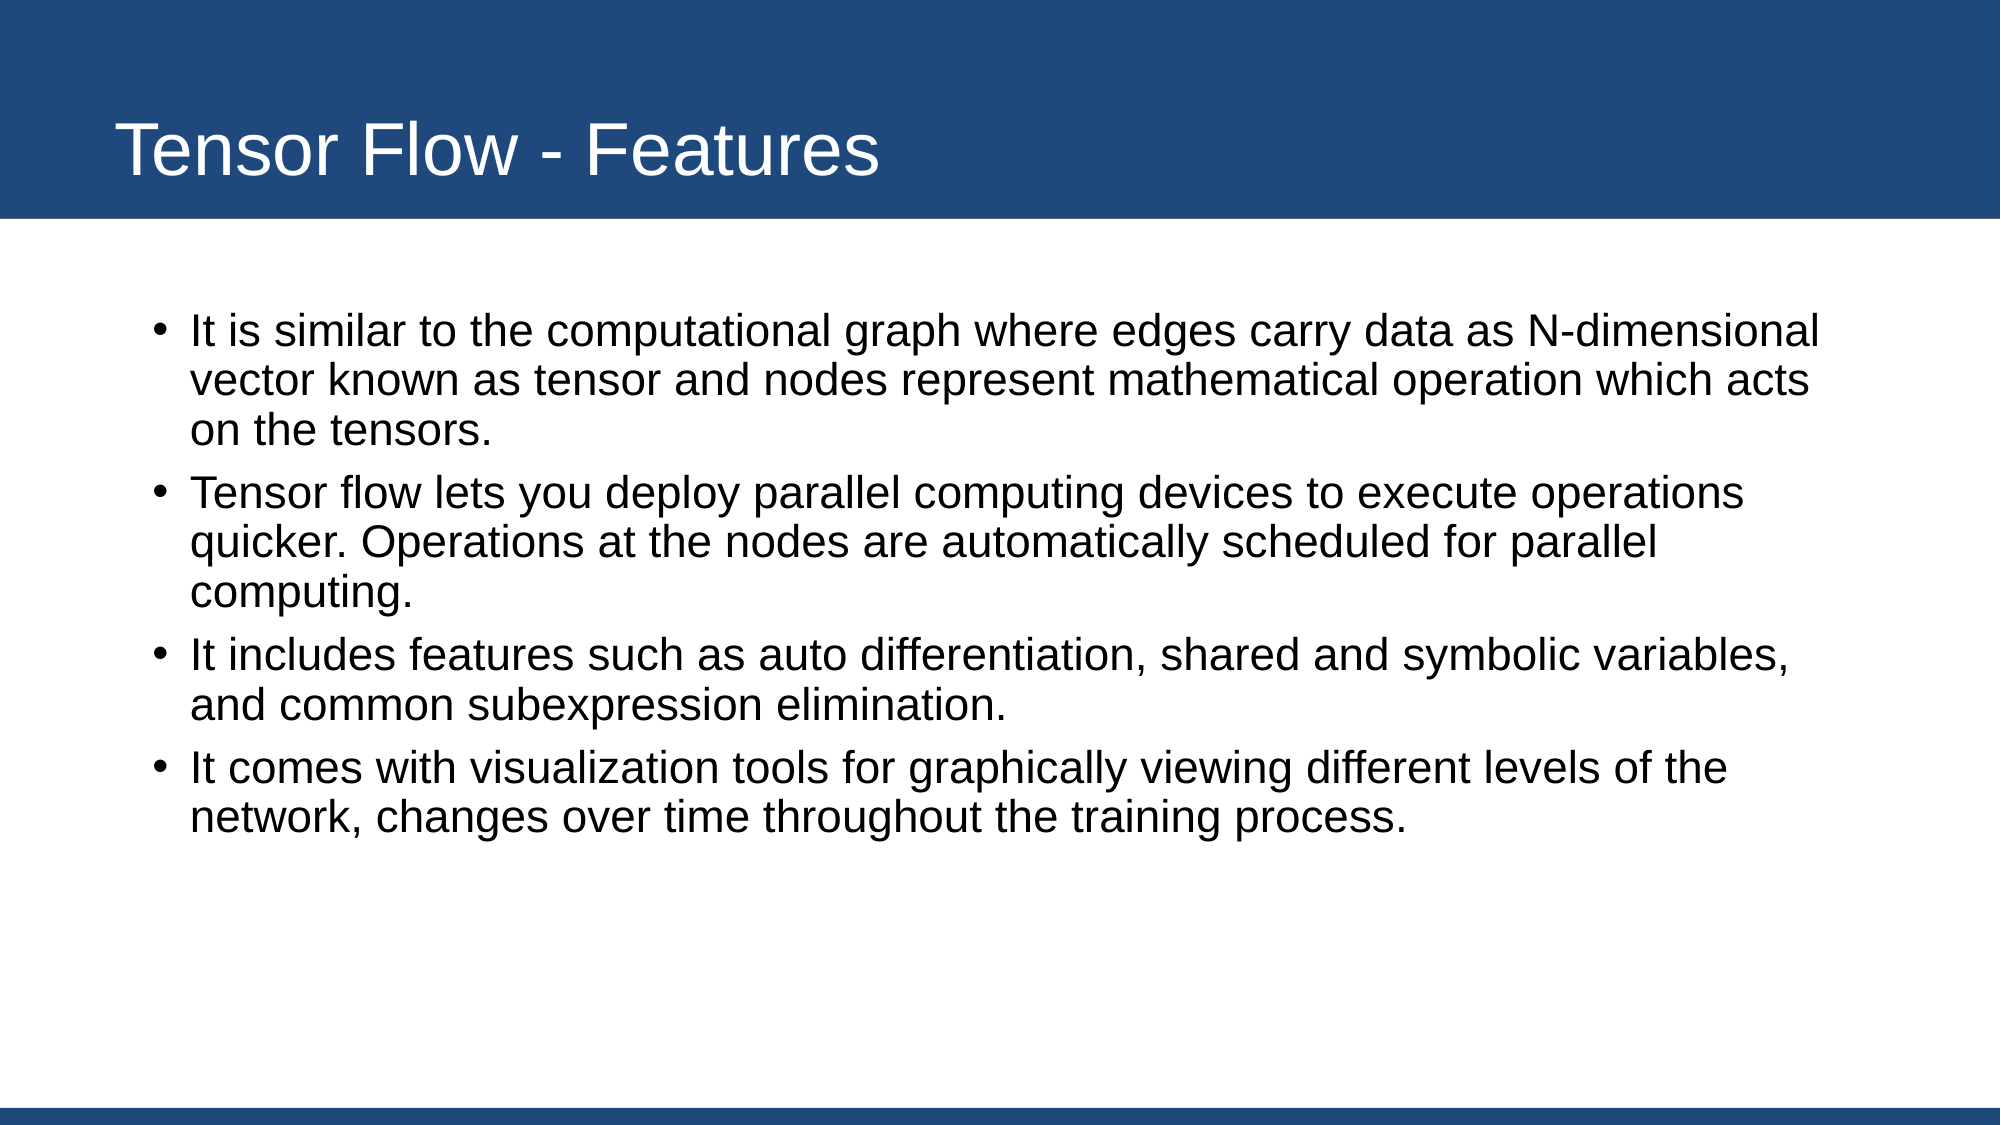

# Tensor Flow - Features
It is similar to the computational graph where edges carry data as N-dimensional vector known as tensor and nodes represent mathematical operation which acts on the tensors.
Tensor flow lets you deploy parallel computing devices to execute operations quicker. Operations at the nodes are automatically scheduled for parallel computing.
It includes features such as auto differentiation, shared and symbolic variables, and common subexpression elimination.
It comes with visualization tools for graphically viewing different levels of the network, changes over time throughout the training process.